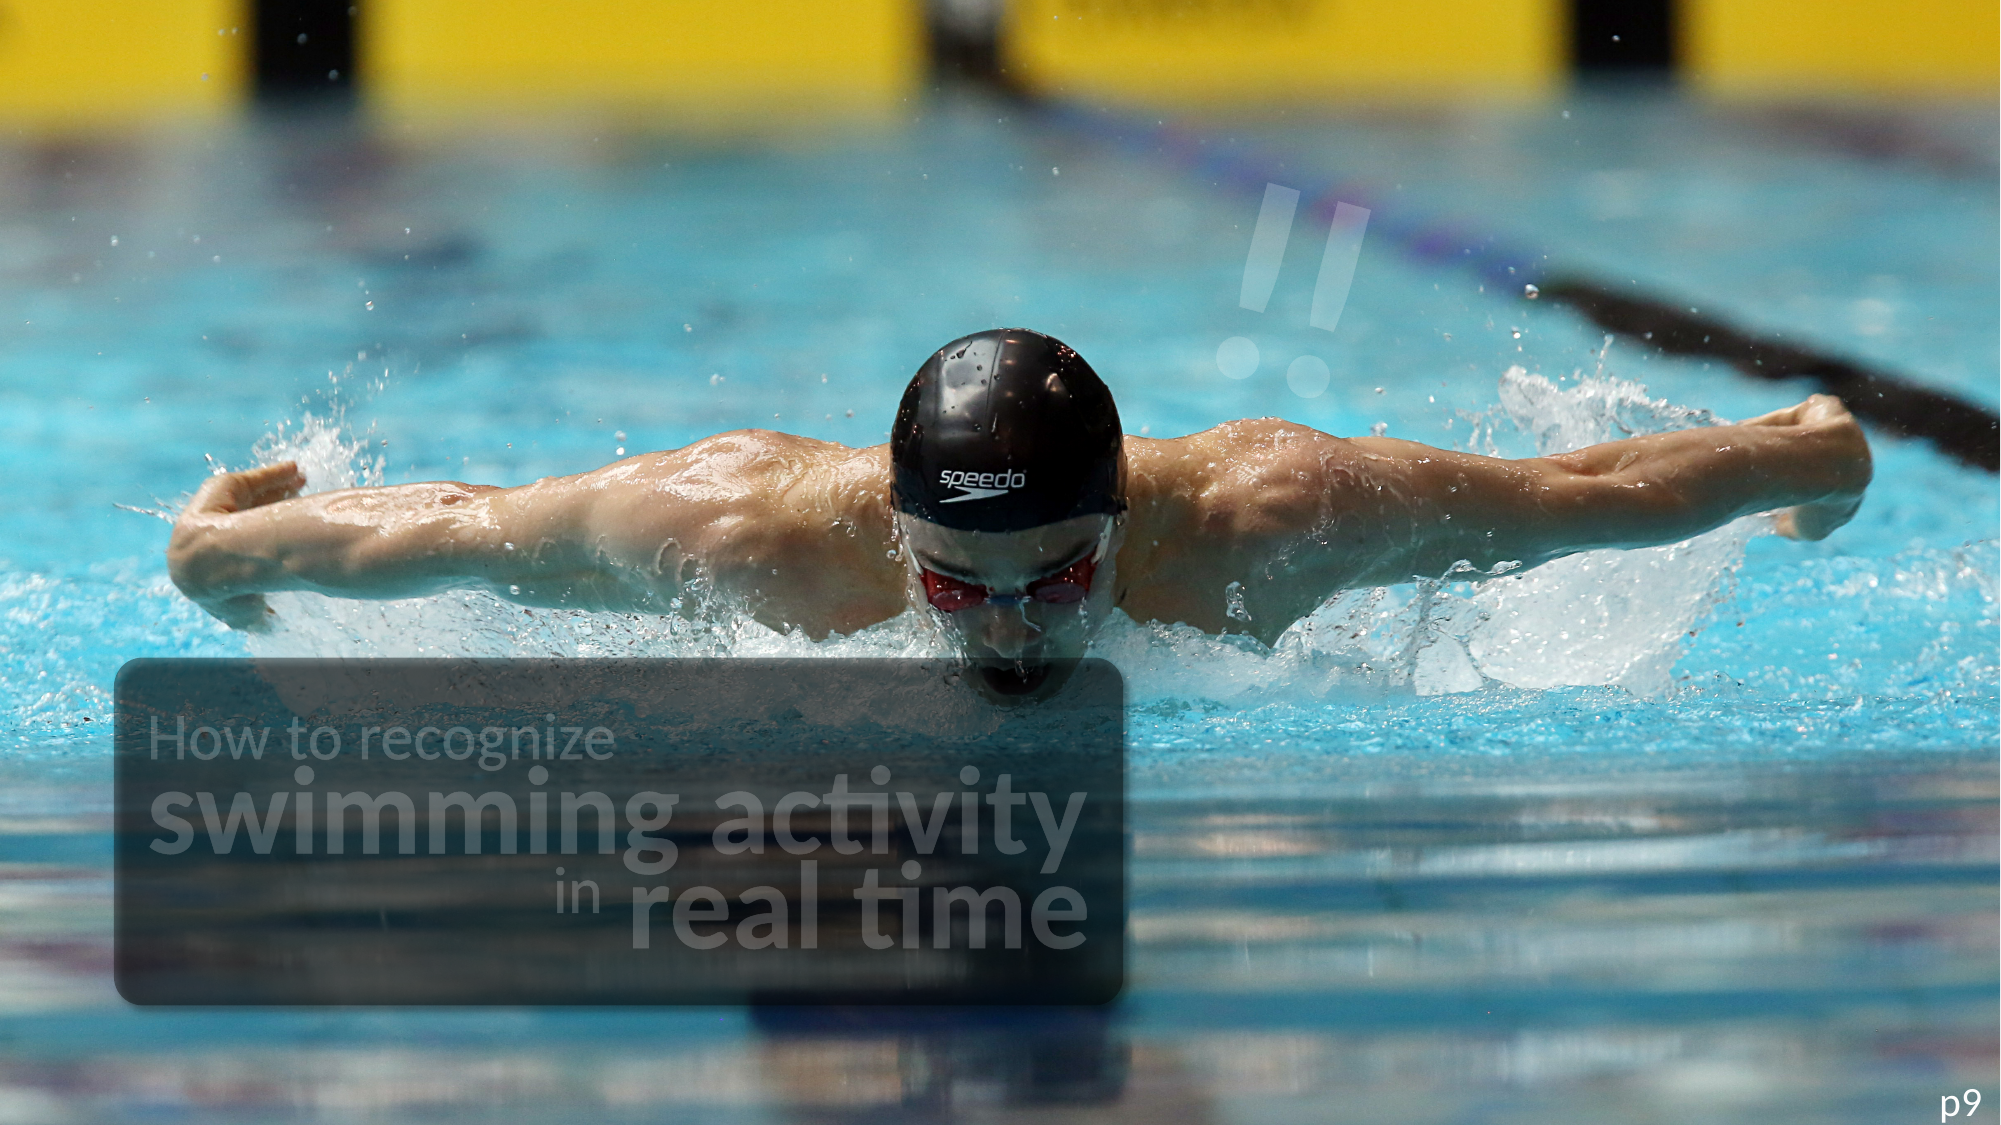

!!

How to recognize
swimming activity
real time
in
p9